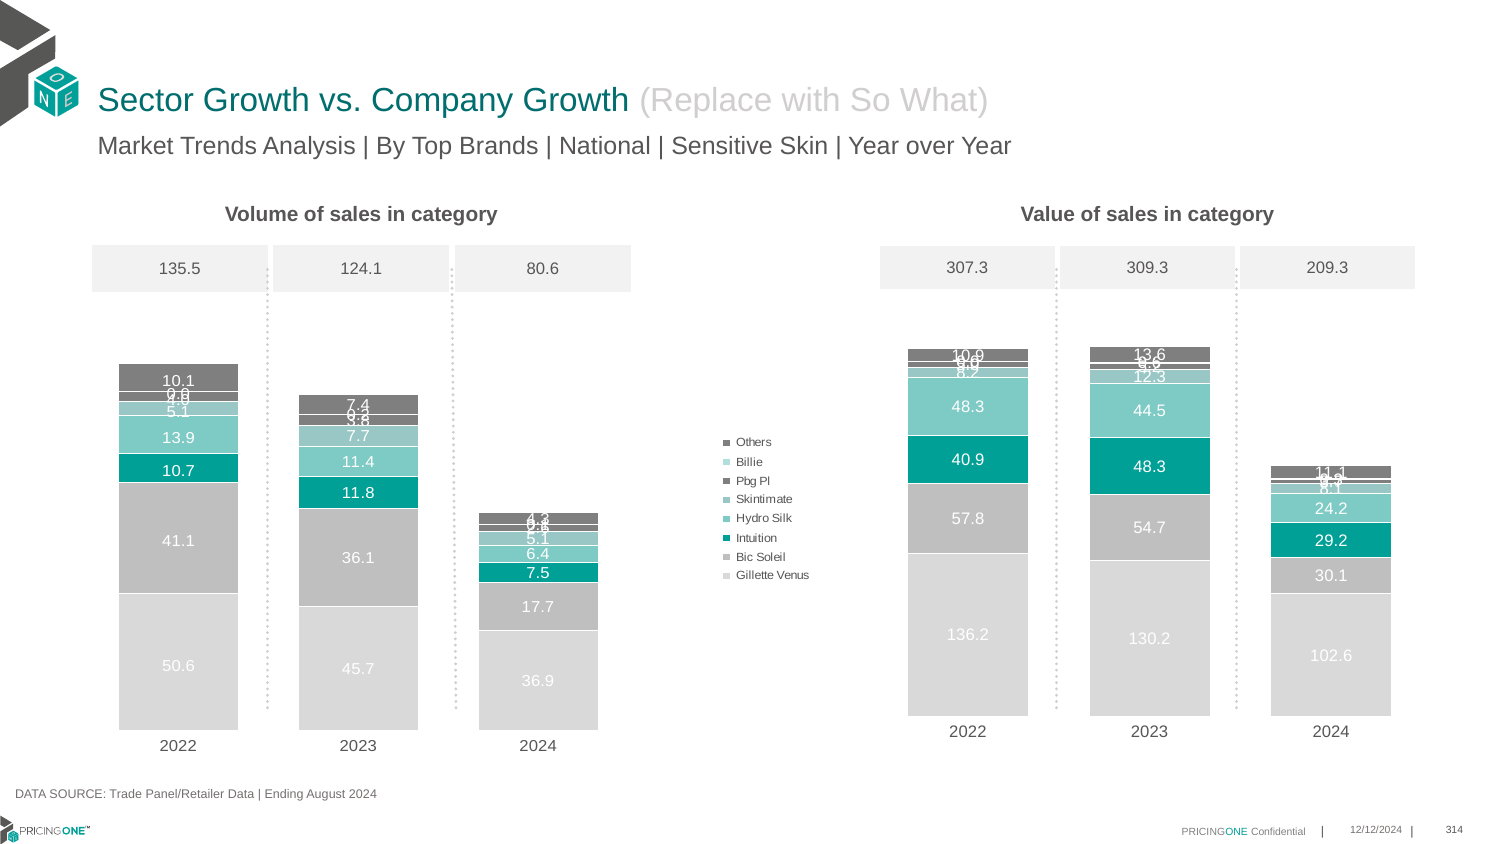

# Sector Growth vs. Company Growth (Replace with So What)
Market Trends Analysis | By Top Brands | National | Sensitive Skin | Year over Year
| Value of sales in category |  |  |
| --- | --- | --- |
| 307.3 | 309.3 | 209.3 |
| Volume of sales in category |  |  |
| --- | --- | --- |
| 135.5 | 124.1 | 80.6 |

### Chart

| Category | Gillette Venus | Bic Soleil | Intuition | Hydro Silk | Skintimate | Pbg Pl | Billie | Others |
|---|---|---|---|---|---|---|---|---|
| 2022 | 136.214176 | 57.842834 | 40.896129 | 48.264954 | 8.247019 | 4.972321 | 0.0 | 10.87117 |
| 2023 | 130.162646 | 54.68578 | 48.250364 | 44.519866 | 12.253269 | 5.199098 | 0.599567 | 13.633776 |
| 2024 | 102.649863 | 30.115907 | 29.223092 | 24.21261 | 8.062086 | 3.699621 | 0.262969 | 11.106993 |

### Chart

| Category | Gillette Venus | Bic Soleil | Intuition | Hydro Silk | Skintimate | Pbg Pl | Billie | Others |
|---|---|---|---|---|---|---|---|---|
| 2022 | 50.566153 | 41.139019 | 10.668089 | 13.896682 | 5.068301 | 3.991587 | 0.0 | 10.137801 |
| 2023 | 45.662919 | 36.148963 | 11.797235 | 11.400193 | 7.71565 | 3.826416 | 0.163591 | 7.373291 |
| 2024 | 36.908054 | 17.66171 | 7.467374 | 6.413529 | 5.133945 | 2.580908 | 0.07161 | 4.331851 |
DATA SOURCE: Trade Panel/Retailer Data | Ending August 2024

12/12/2024
314